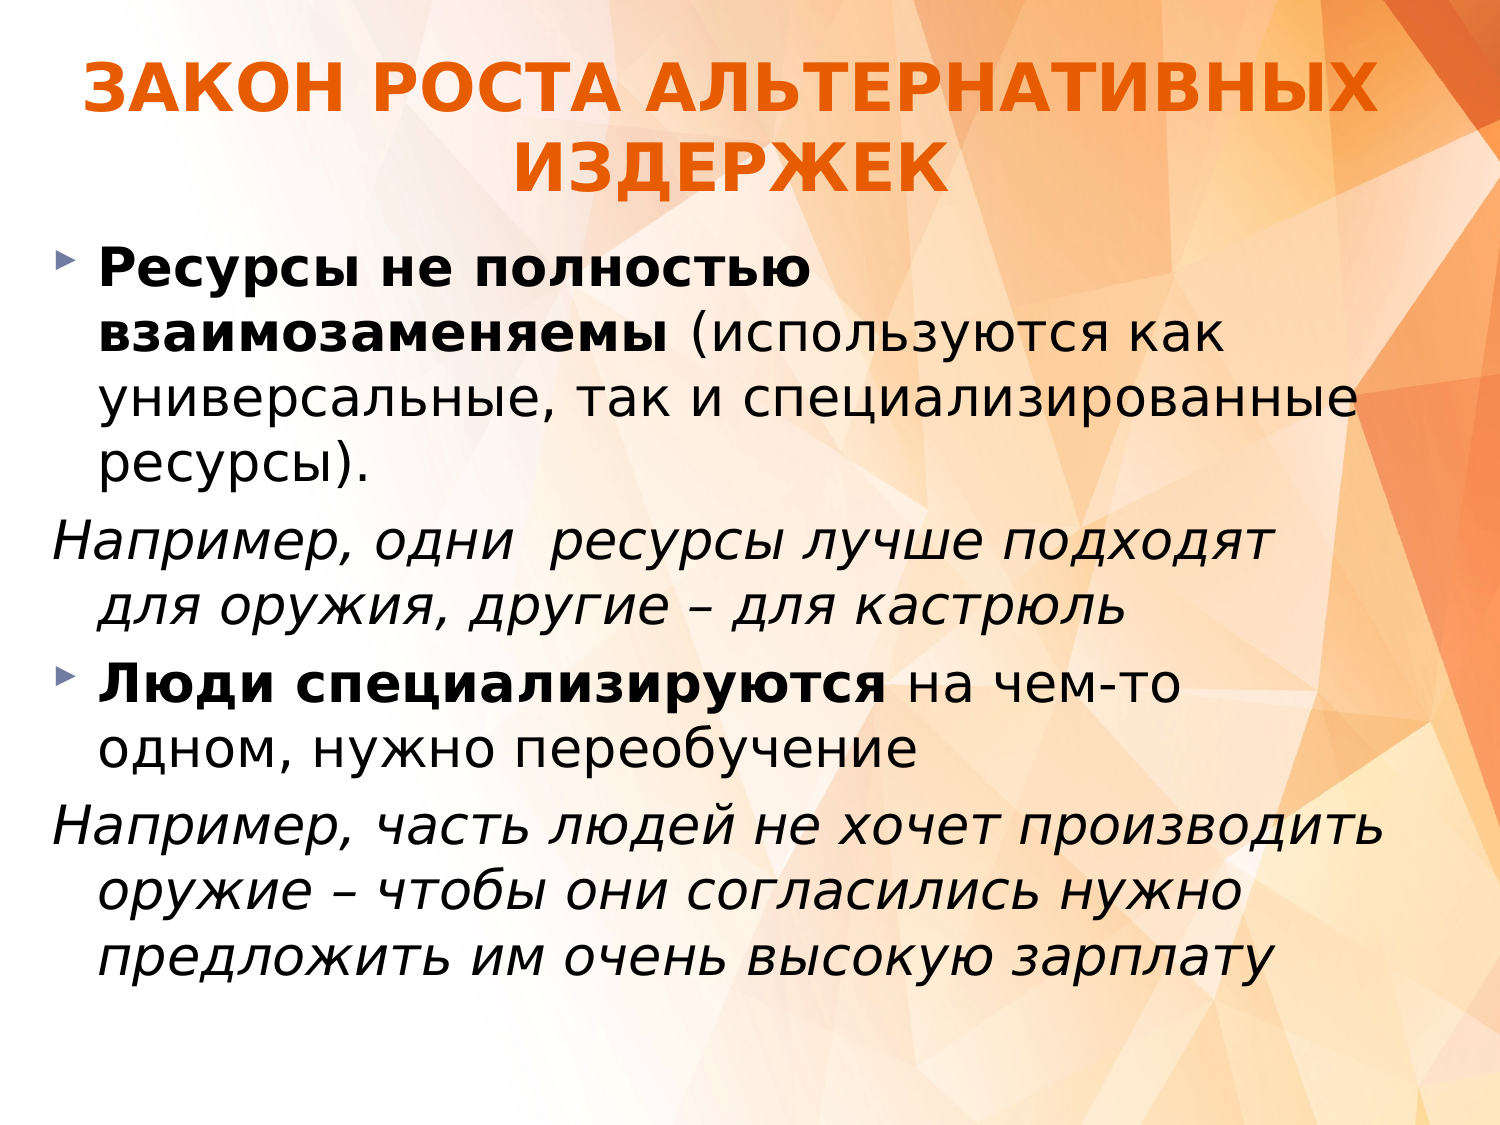

# ЗАКОН РОСТА АЛЬТЕРНАТИВНЫХ ИЗДЕРЖЕК
Ресурсы не полностью взаимозаменяемы (используются как универсальные, так и специализированные ресурсы).
Например, одни  ресурсы лучше подходят для оружия, другие – для кастрюль
Люди специализируются на чем-то одном, нужно переобучение
Например, часть людей не хочет производить оружие – чтобы они согласились нужно предложить им очень высокую зарплату